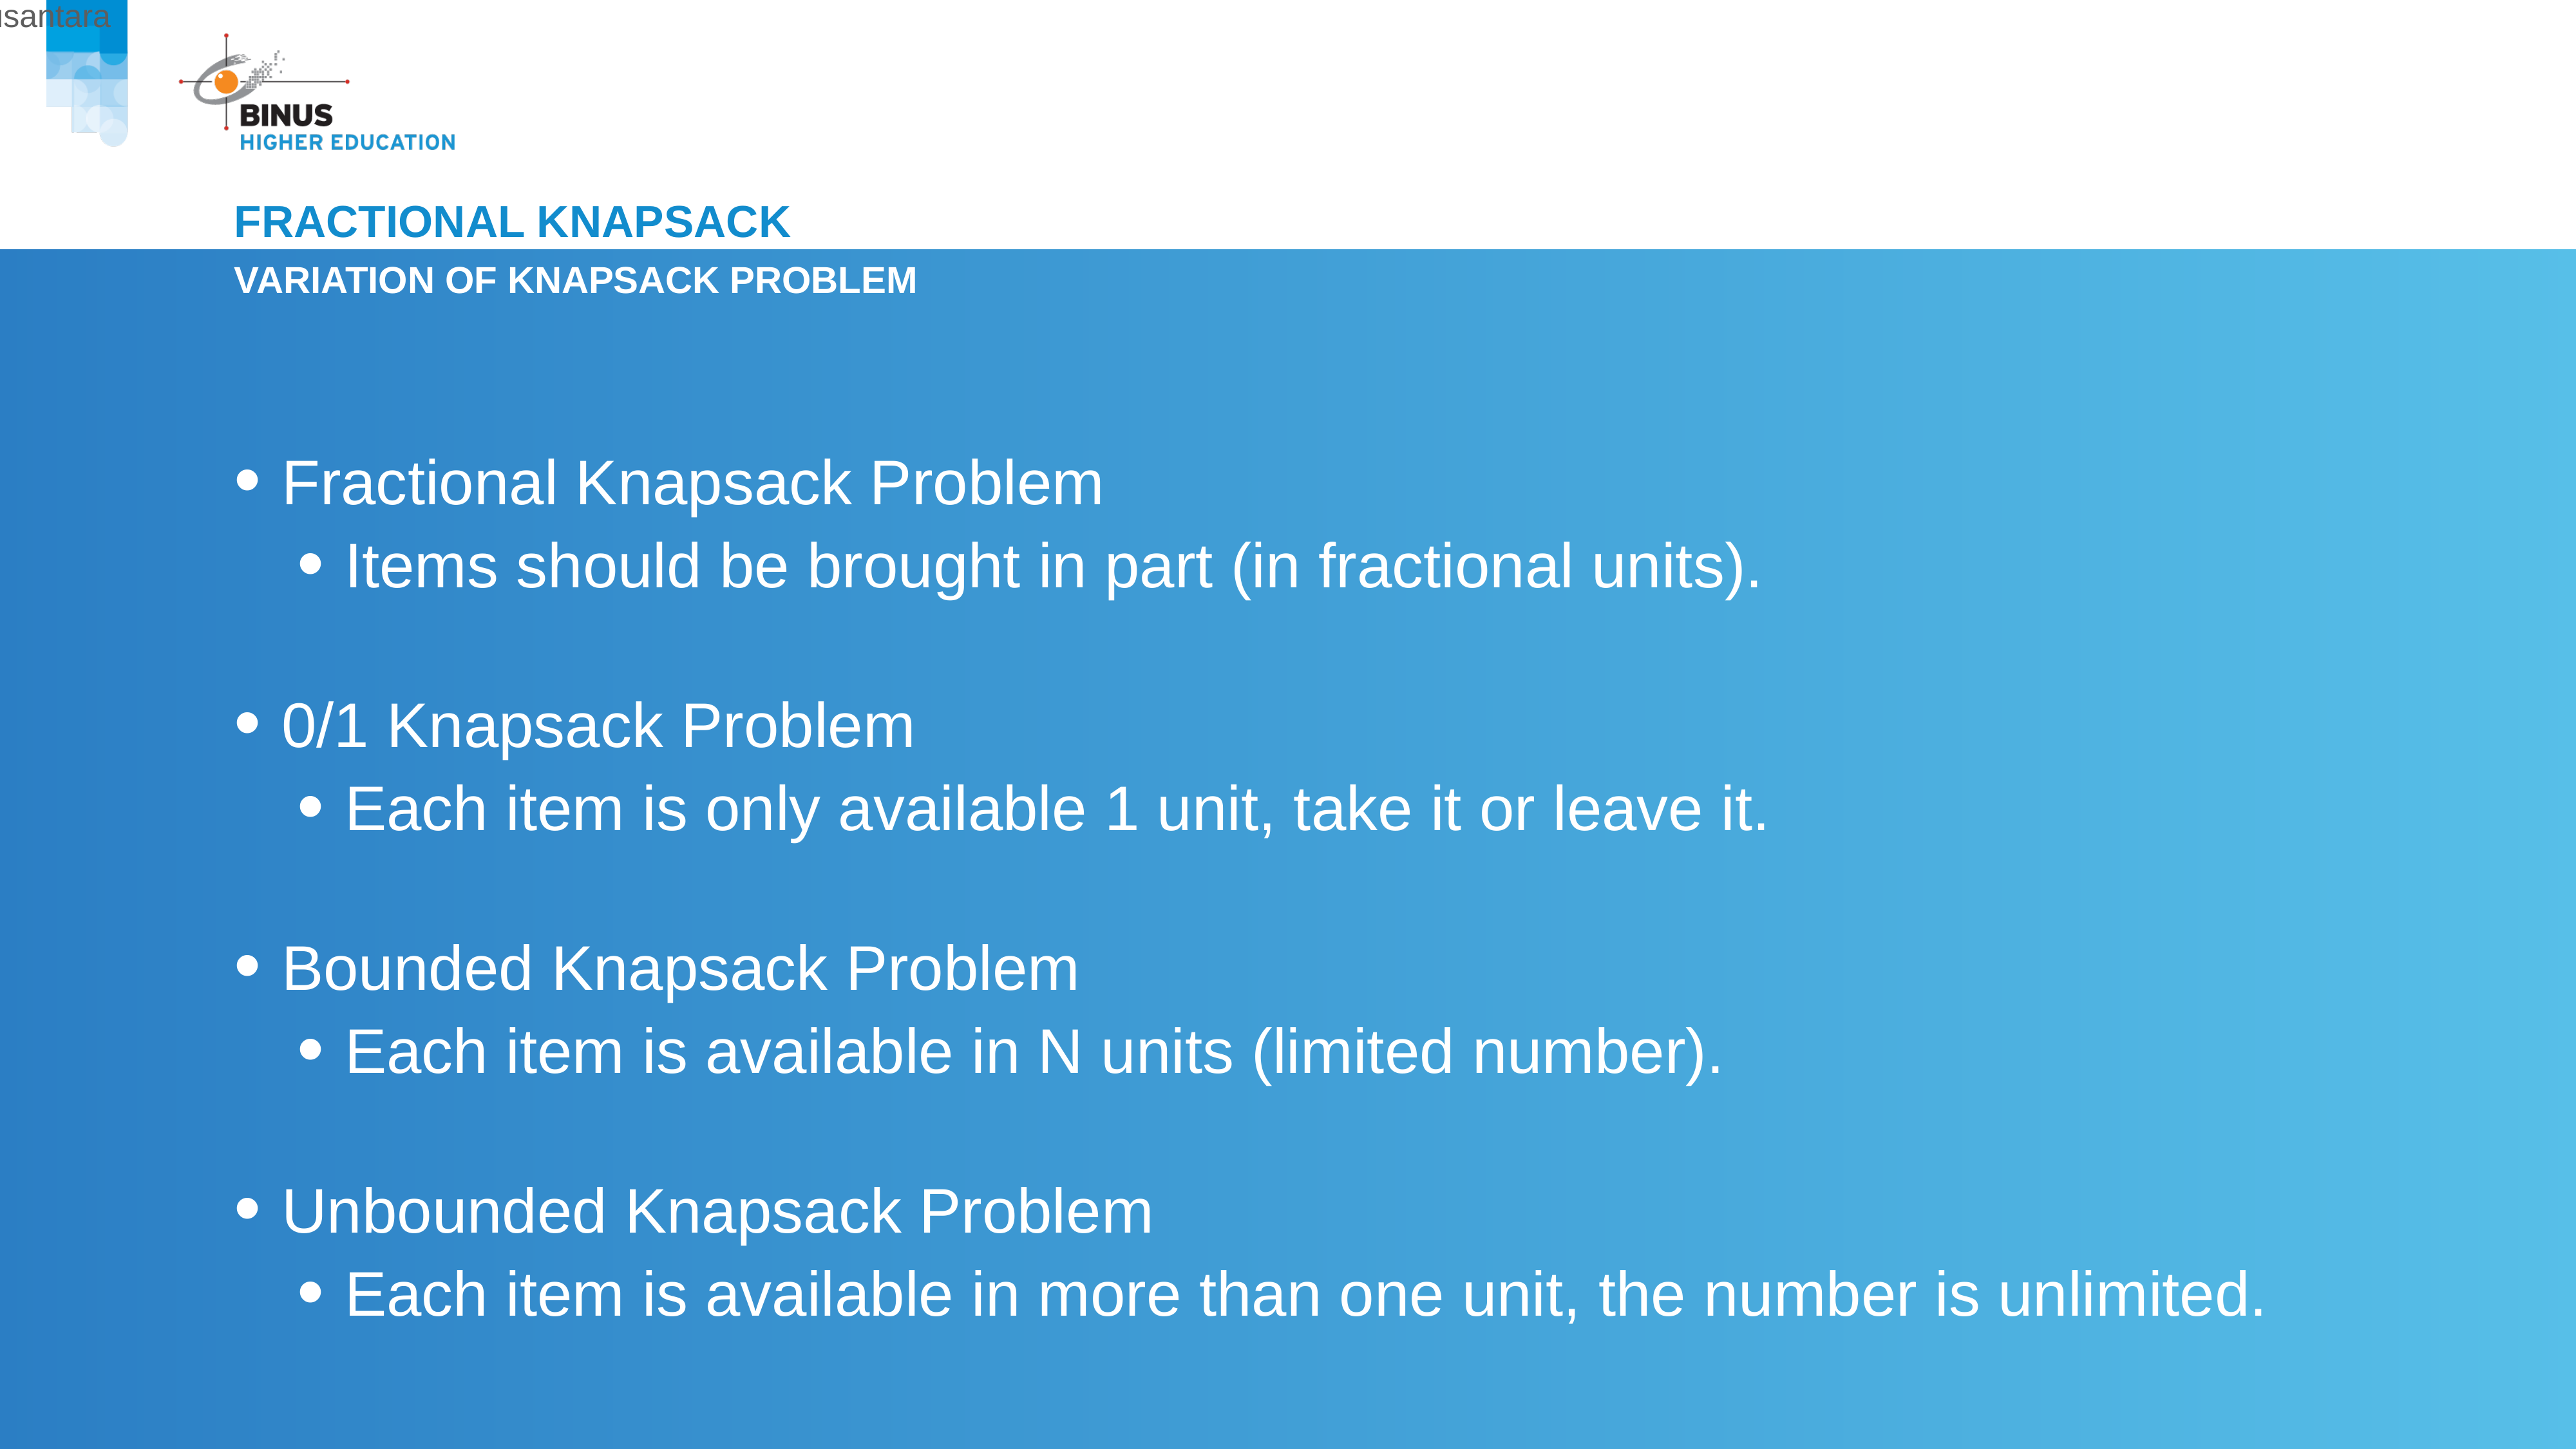

Bina Nusantara
# Fractional knapsack
Variation of KNAPSACK PROBLEM
Fractional Knapsack Problem
Items should be brought in part (in fractional units).
0/1 Knapsack Problem
Each item is only available 1 unit, take it or leave it.
Bounded Knapsack Problem
Each item is available in N units (limited number).
Unbounded Knapsack Problem
Each item is available in more than one unit, the number is unlimited.